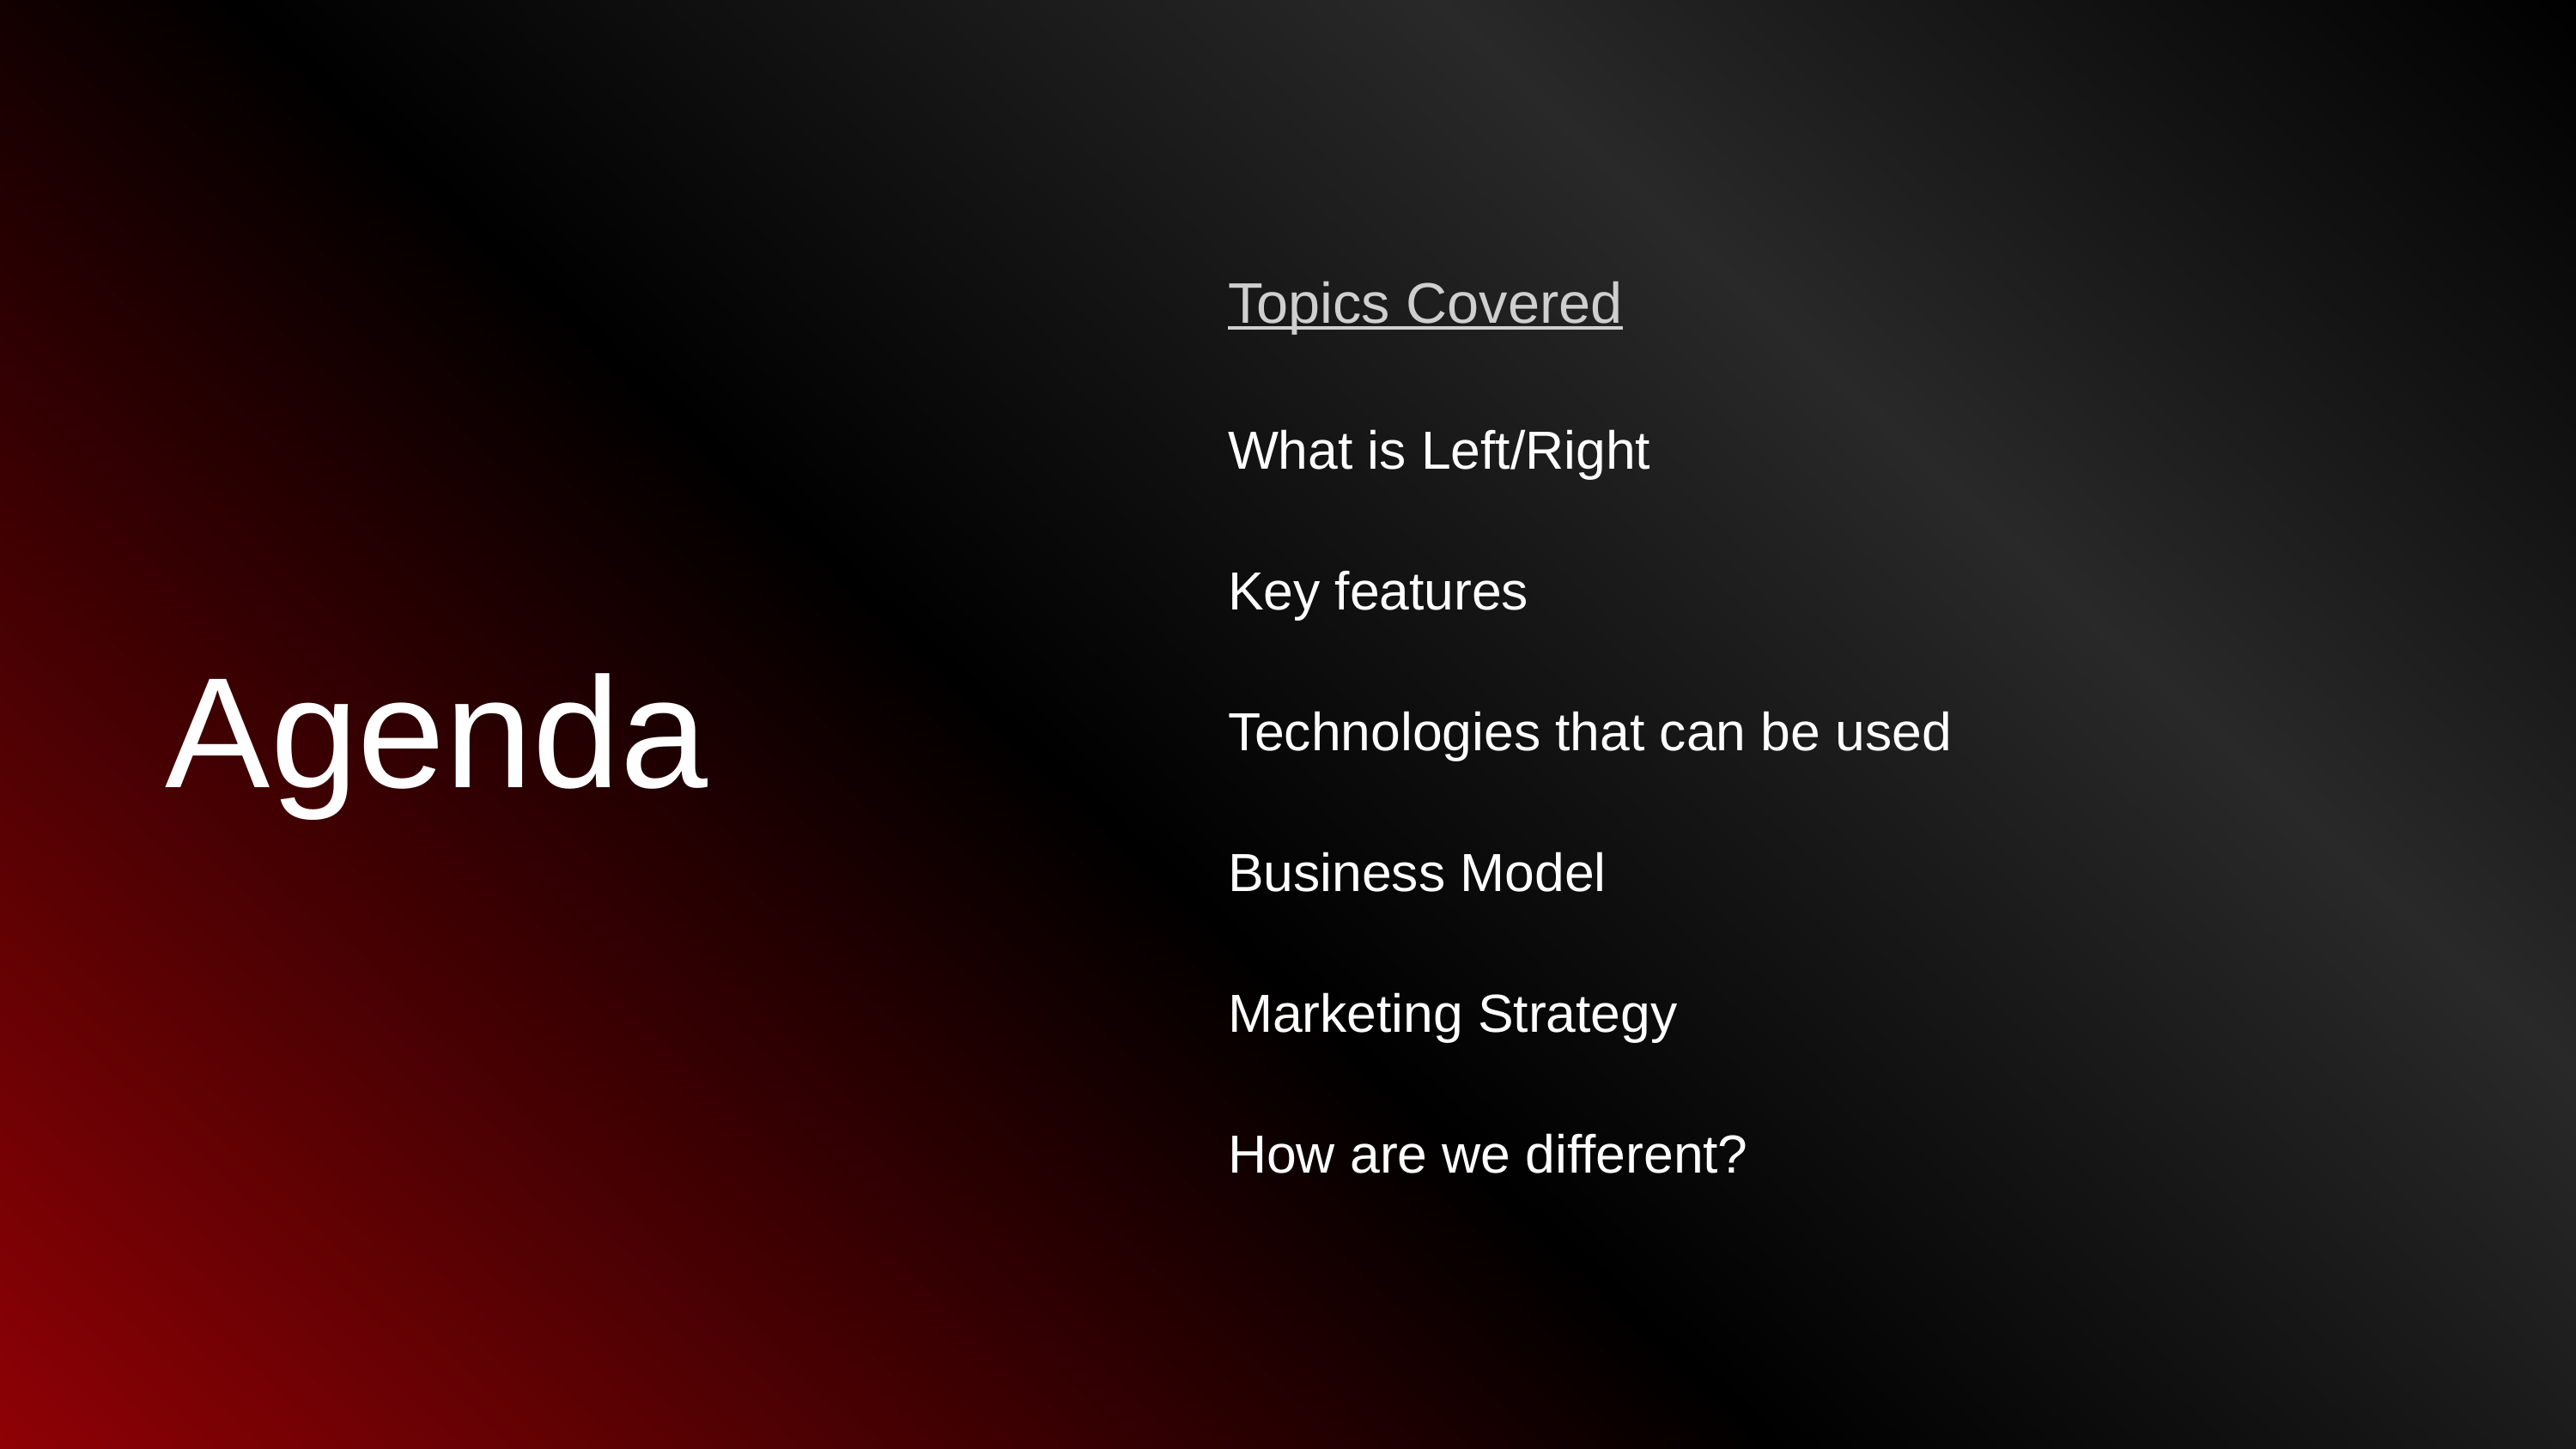

Topics Covered
What is Left/Right
Key features
Agenda
Technologies that can be used
Business Model
Marketing Strategy
How are we different?